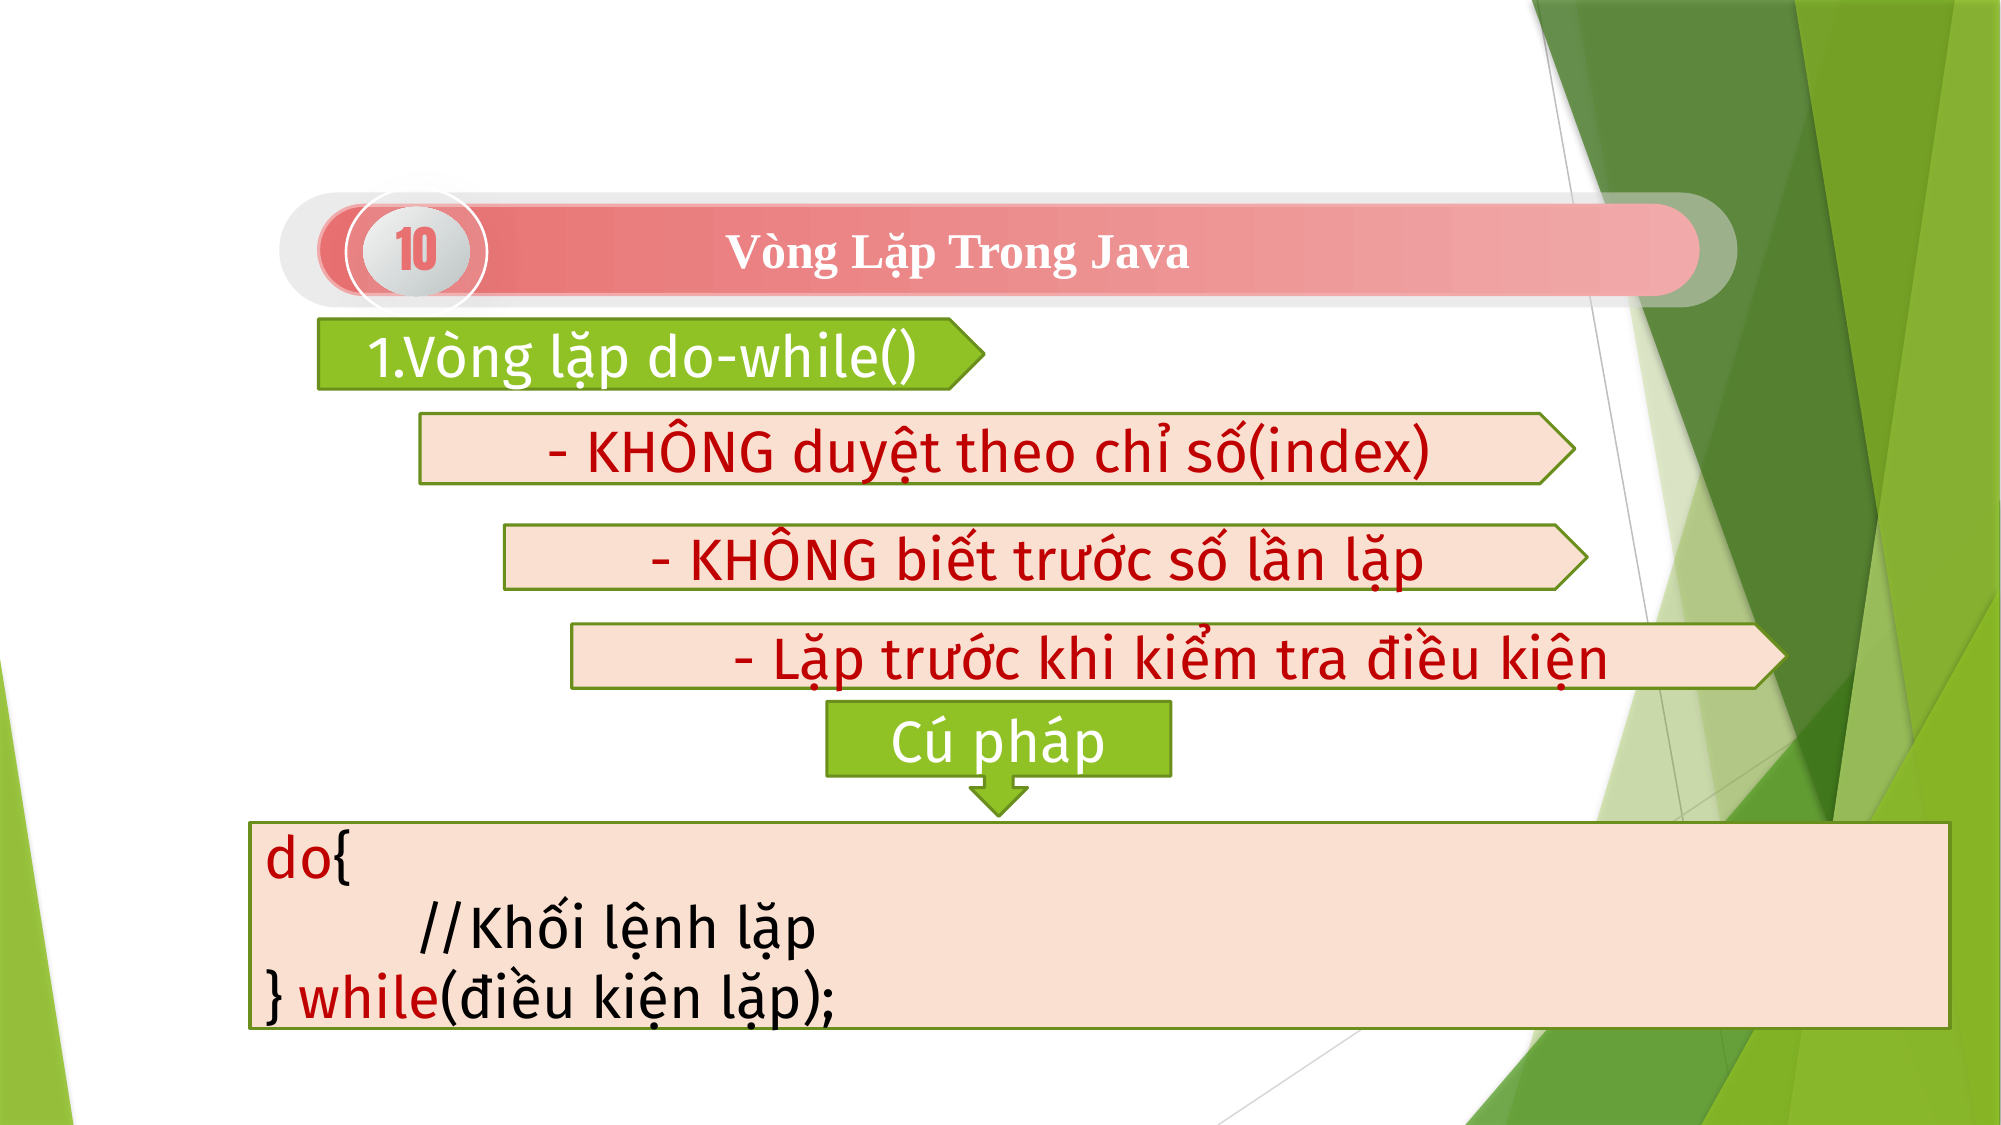

10

Vòng Lặp Trong Java
1.Vòng lặp do-while()
- KHÔNG duyệt theo chỉ số(index)
- KHÔNG biết trước số lần lặp
- Lặp trước khi kiểm tra điều kiện
Cú pháp
do{
	//Khối lệnh lặp
} while(điều kiện lặp);